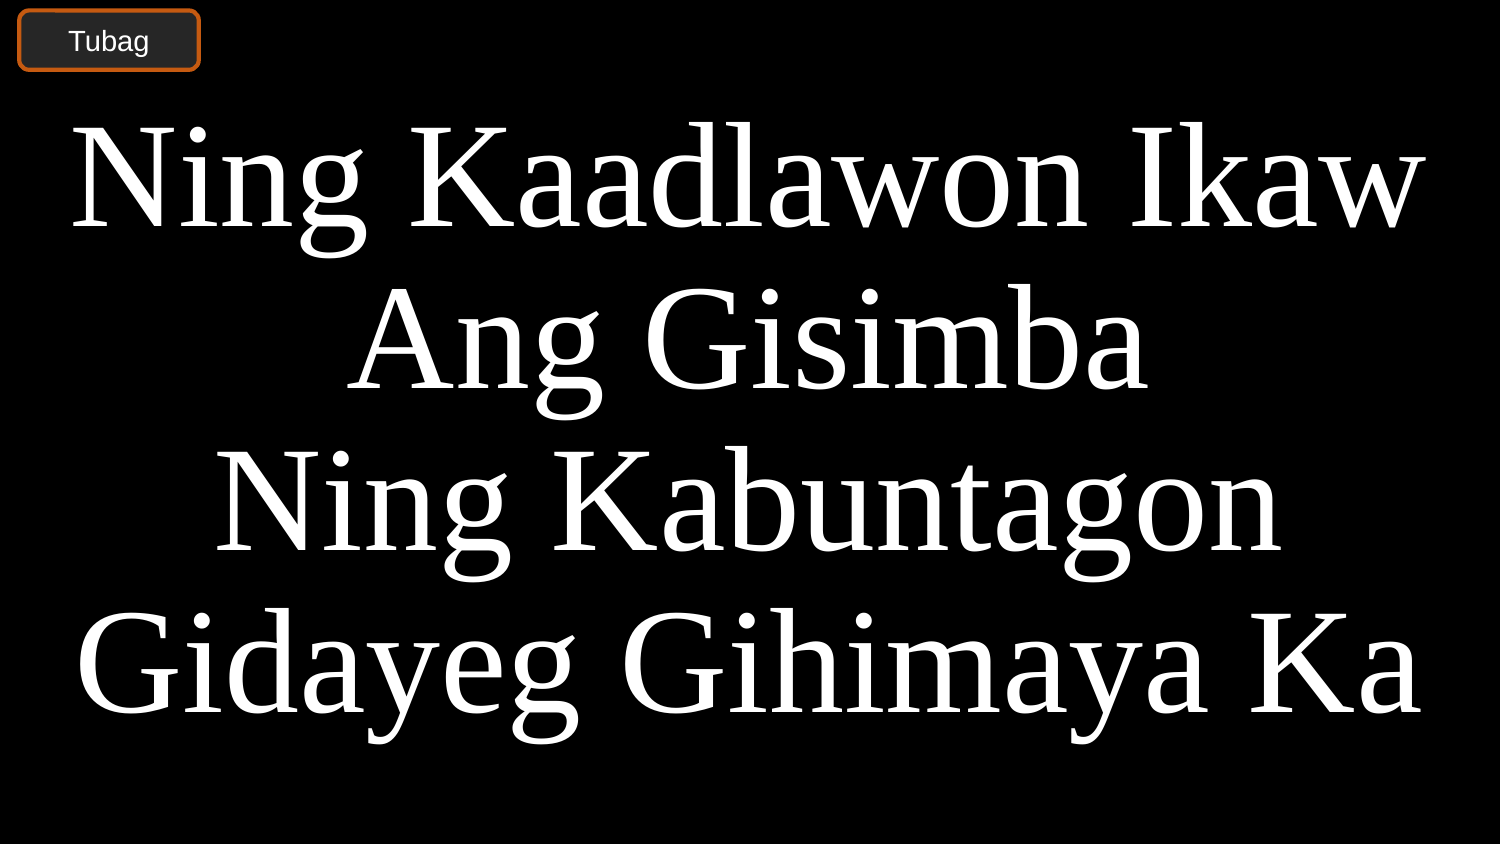

Tubag
# Ning Kaadlawon Ikaw Ang Gisimba Ning Kabuntagon Gidayeg Gihimaya Ka